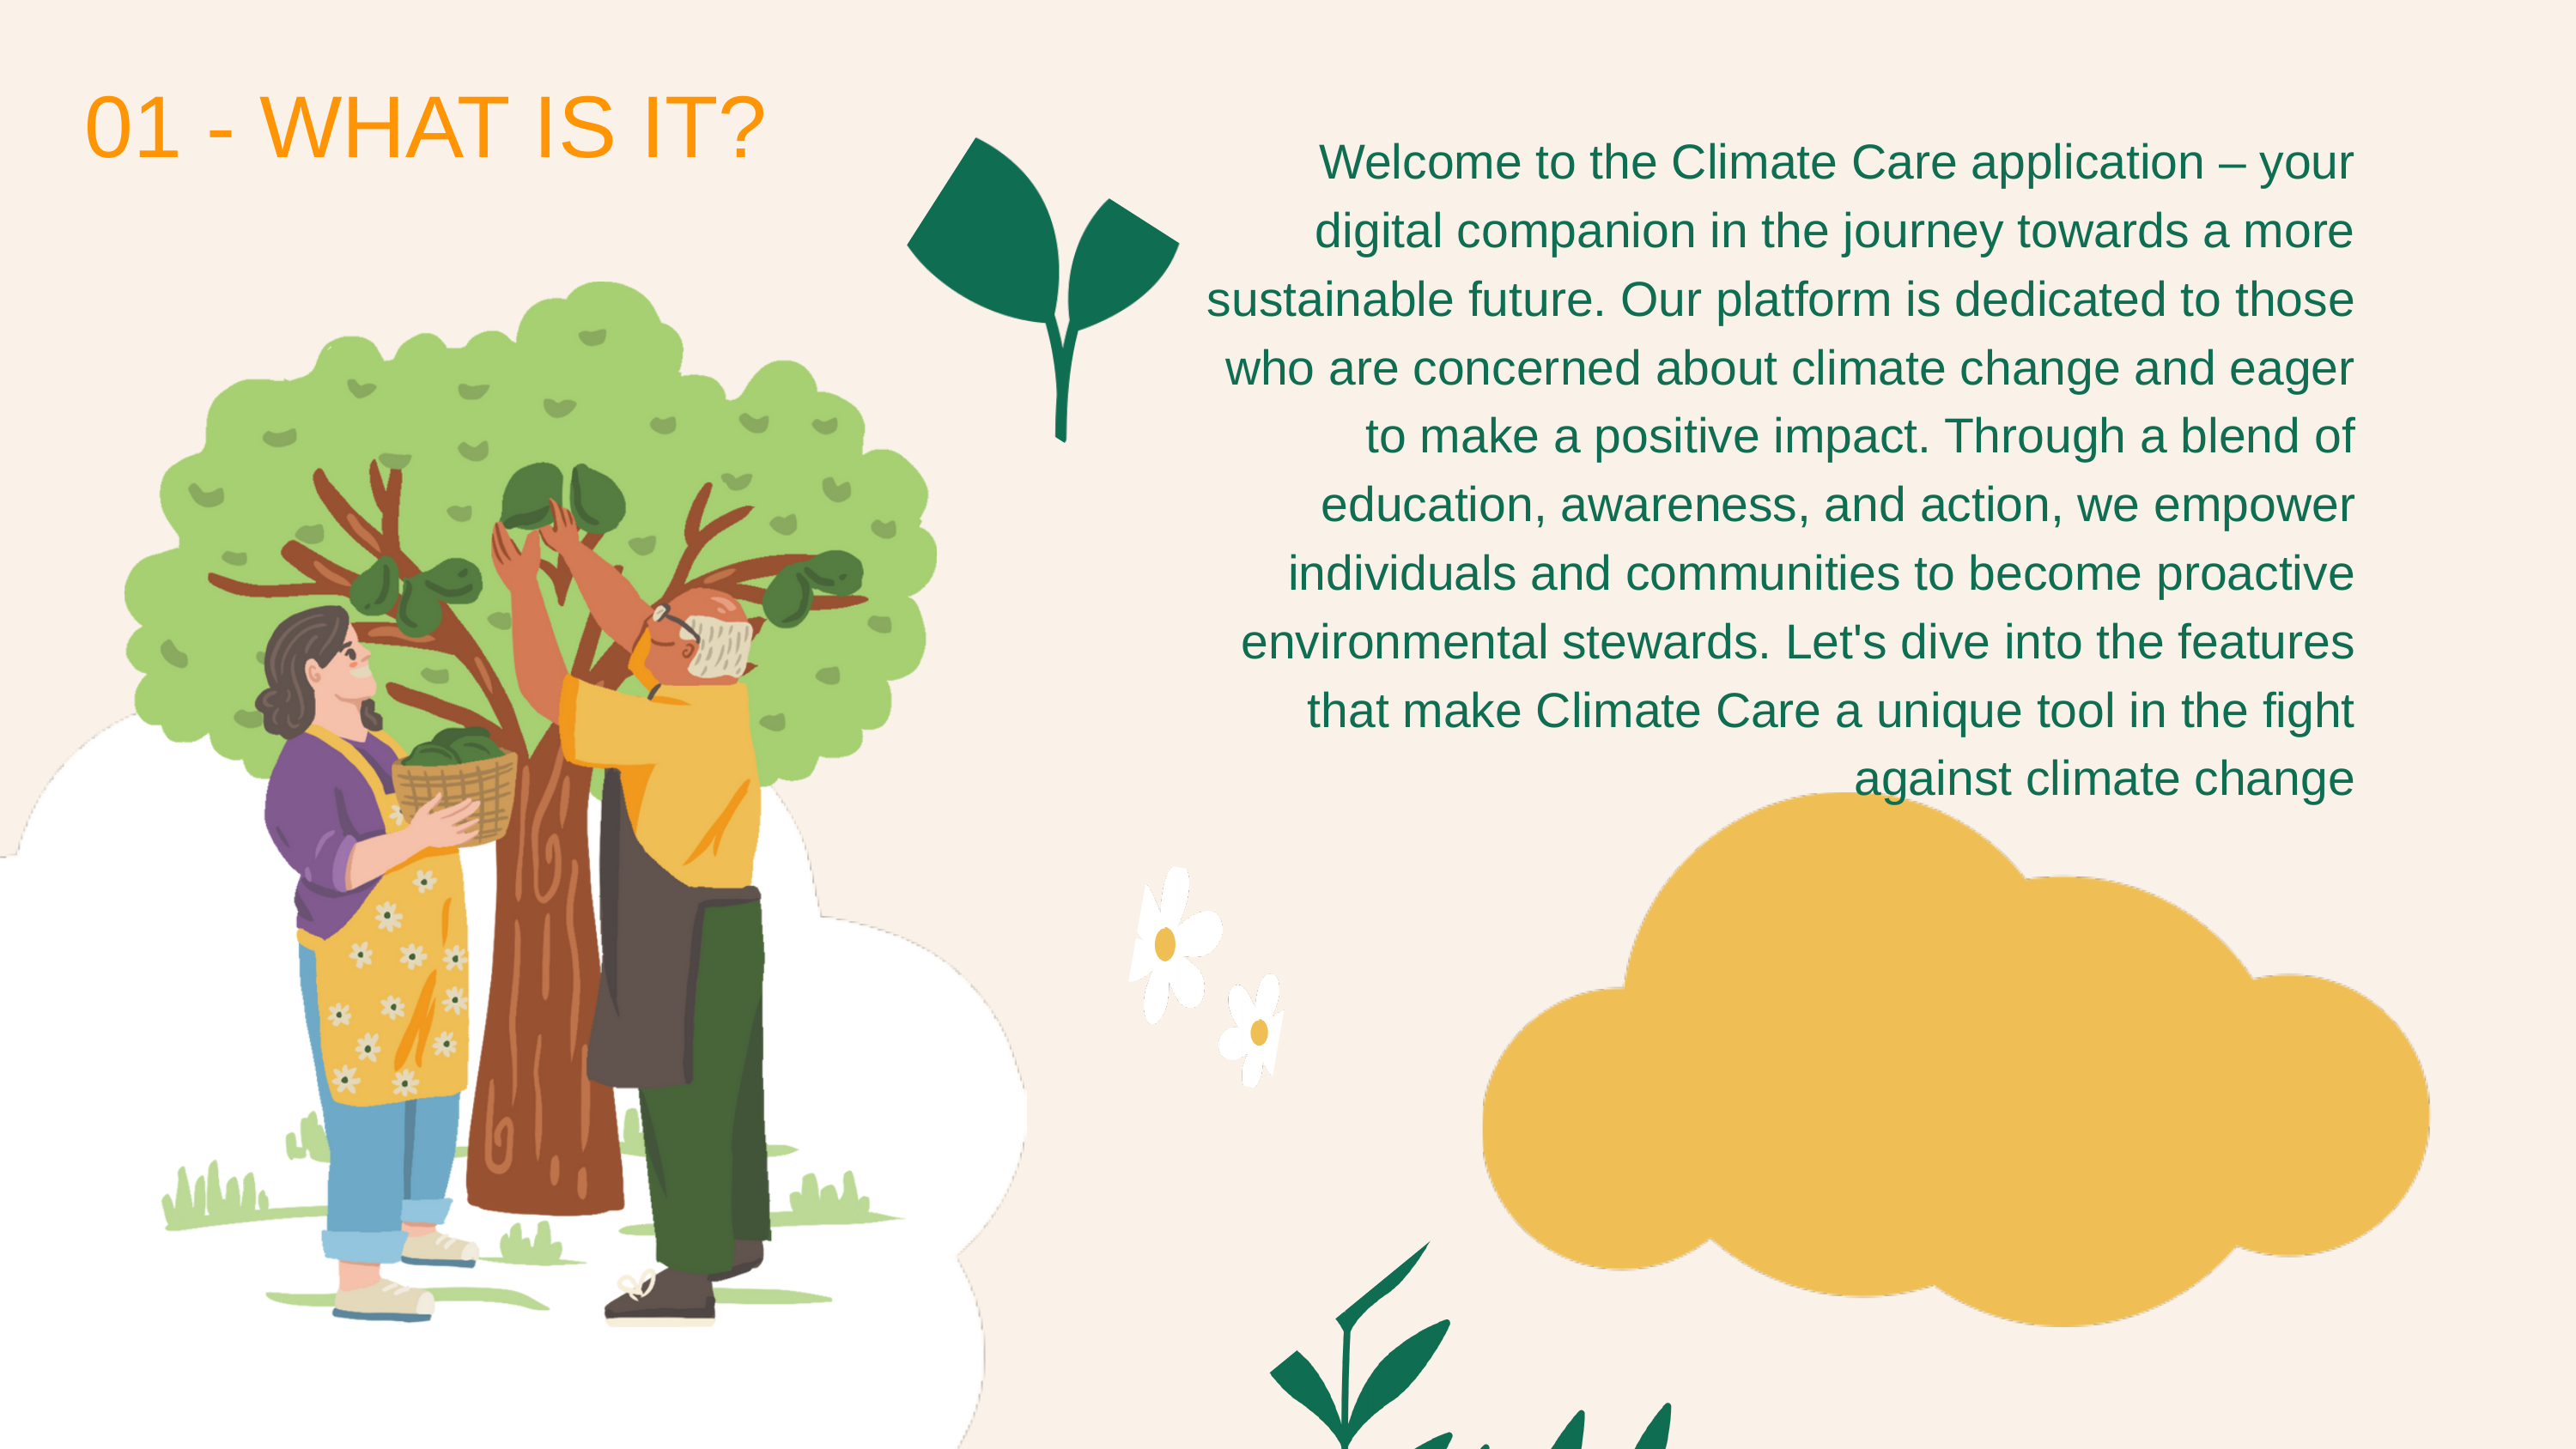

01 - WHAT IS IT?
Welcome to the Climate Care application – your digital companion in the journey towards a more sustainable future. Our platform is dedicated to those who are concerned about climate change and eager to make a positive impact. Through a blend of education, awareness, and action, we empower individuals and communities to become proactive environmental stewards. Let's dive into the features that make Climate Care a unique tool in the fight against climate change